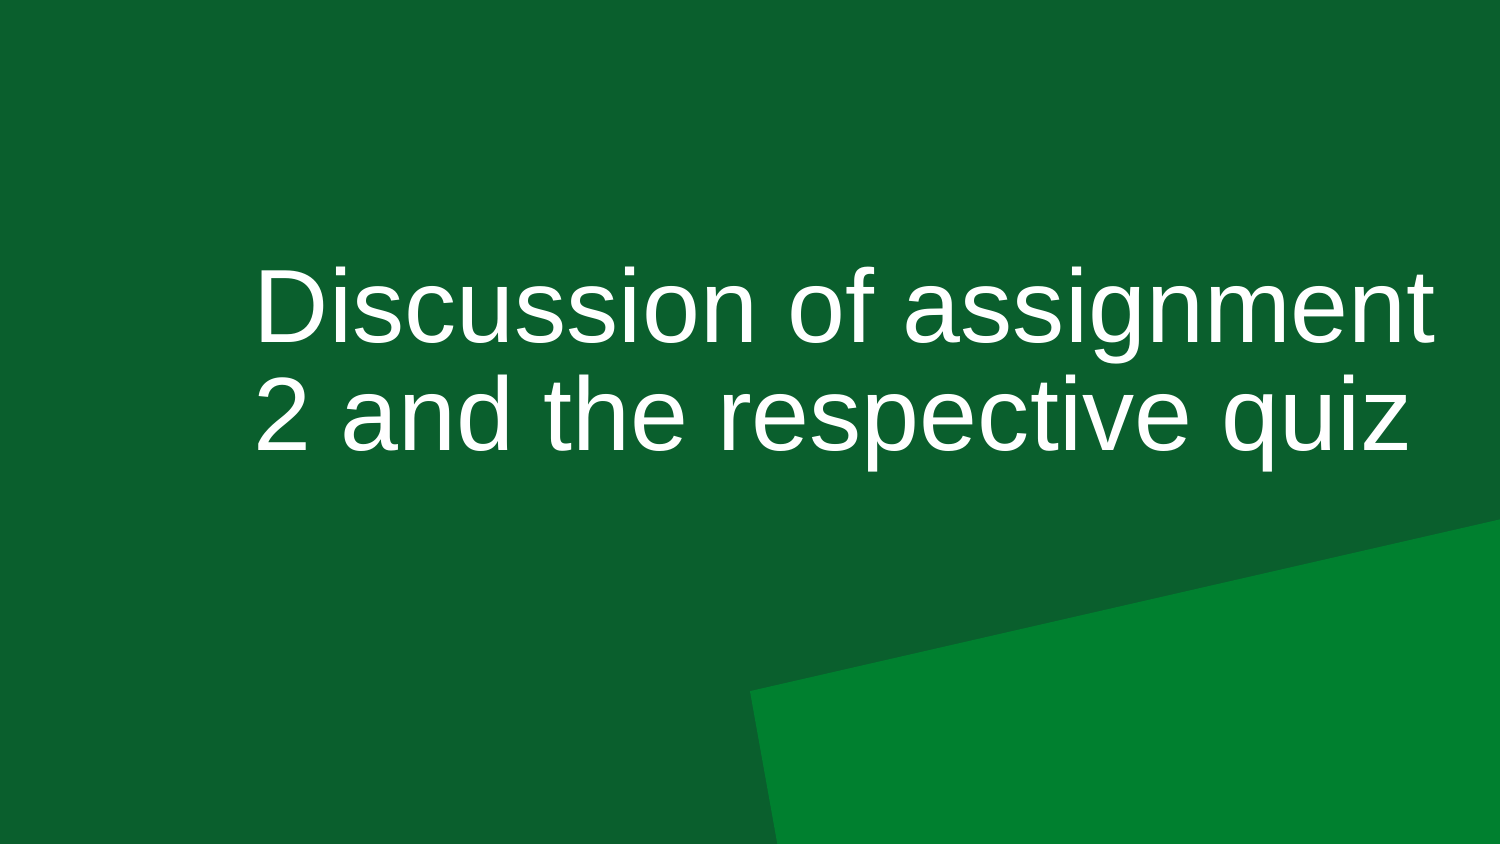

# Discussion of assignment 2 and the respective quiz